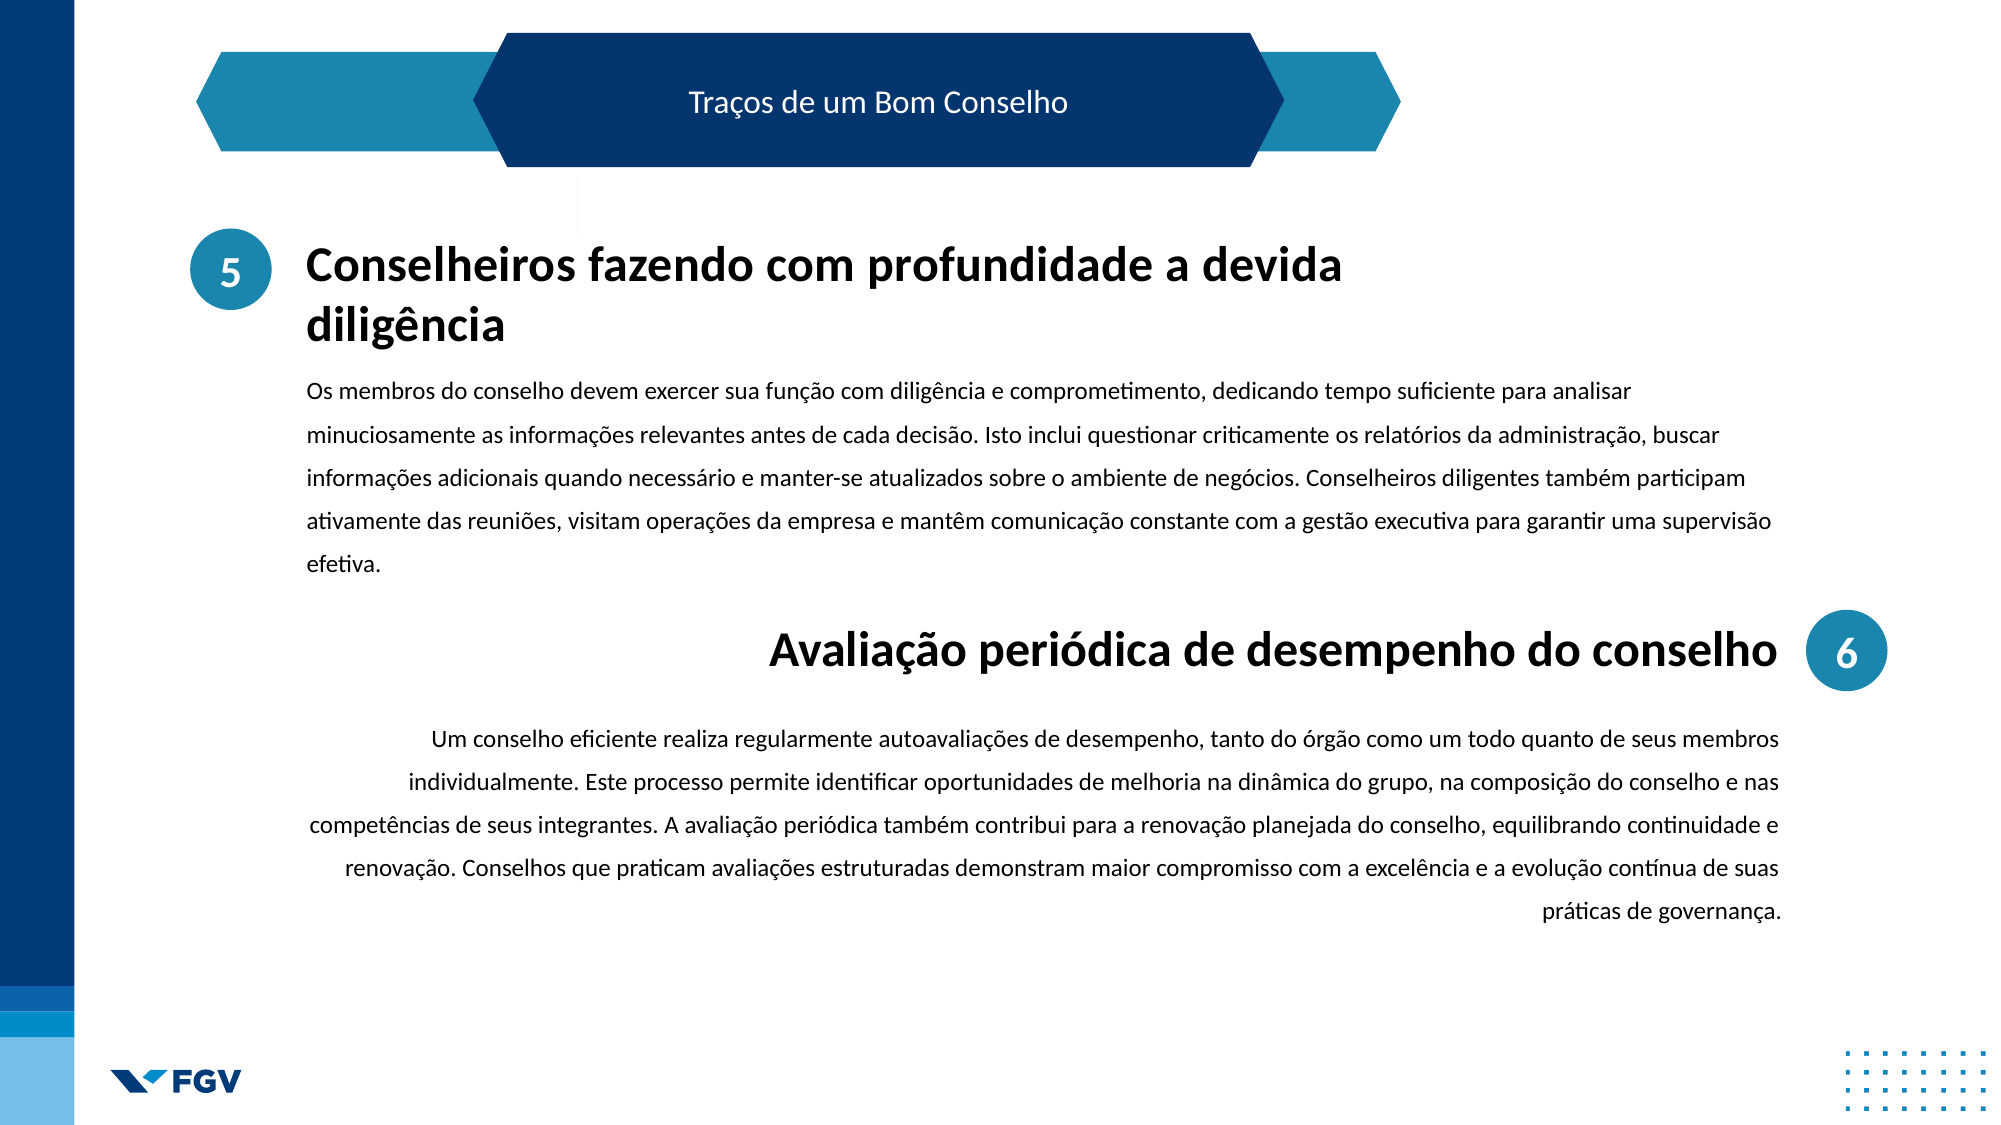

Traços de um Bom Conselho

5

Conselheiros fazendo com profundidade a devida diligência
Os membros do conselho devem exercer sua função com diligência e comprometimento, dedicando tempo suficiente para analisar minuciosamente as informações relevantes antes de cada decisão. Isto inclui questionar criticamente os relatórios da administração, buscar informações adicionais quando necessário e manter-se atualizados sobre o ambiente de negócios. Conselheiros diligentes também participam ativamente das reuniões, visitam operações da empresa e mantêm comunicação constante com a gestão executiva para garantir uma supervisão efetiva.
6

Avaliação periódica de desempenho do conselho
Um conselho eficiente realiza regularmente autoavaliações de desempenho, tanto do órgão como um todo quanto de seus membros individualmente. Este processo permite identificar oportunidades de melhoria na dinâmica do grupo, na composição do conselho e nas competências de seus integrantes. A avaliação periódica também contribui para a renovação planejada do conselho, equilibrando continuidade e renovação. Conselhos que praticam avaliações estruturadas demonstram maior compromisso com a excelência e a evolução contínua de suas práticas de governança.